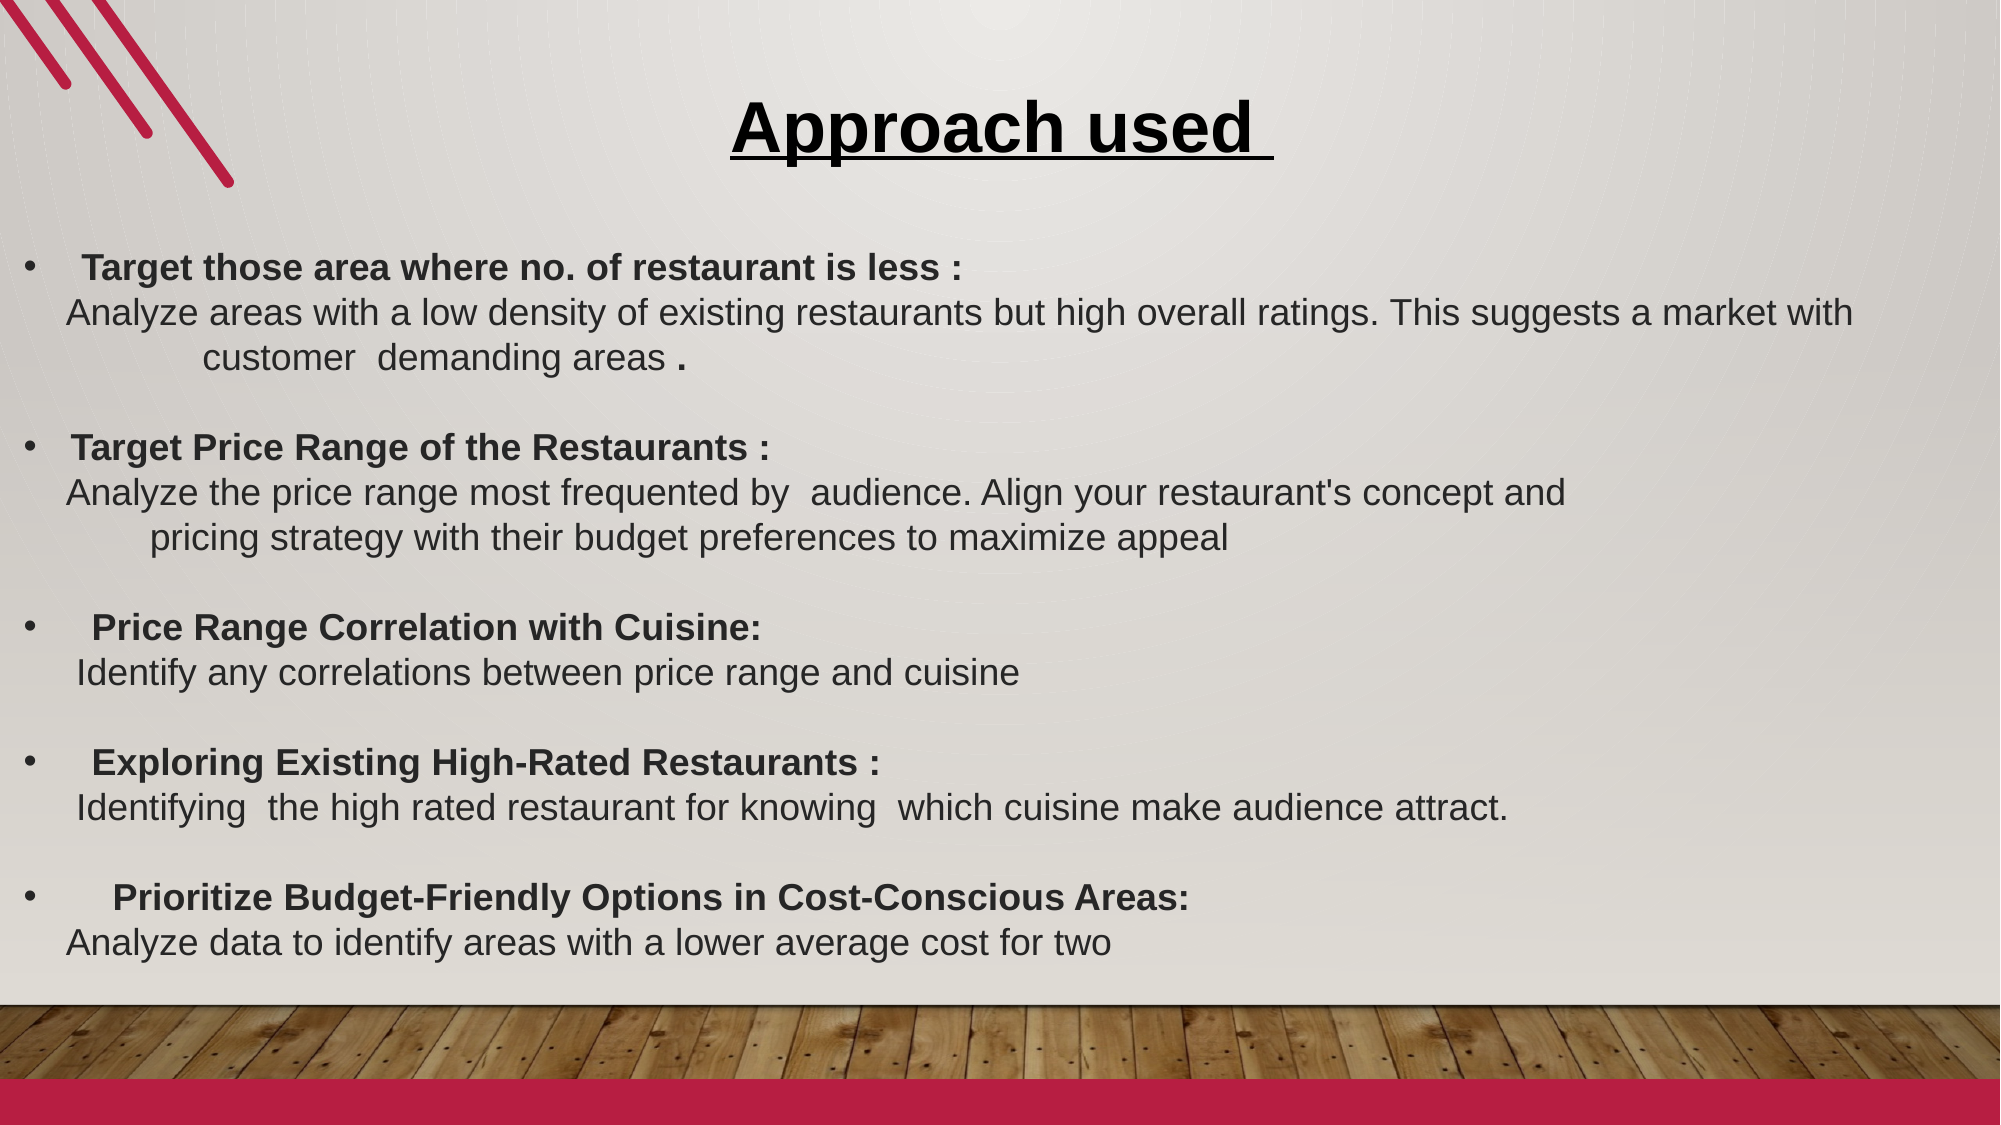

Approach used
 Target those area where no. of restaurant is less :
    Analyze areas with a low density of existing restaurants but high overall ratings. This suggests a market with
                 customer  demanding areas .

Target Price Range of the Restaurants :
    Analyze the price range most frequented by  audience. Align your restaurant's concept and
            pricing strategy with their budget preferences to maximize appeal

  Price Range Correlation with Cuisine:
     Identify any correlations between price range and cuisine

  Exploring Existing High-Rated Restaurants :
     Identifying  the high rated restaurant for knowing  which cuisine make audience attract.

    Prioritize Budget-Friendly Options in Cost-Conscious Areas:
    Analyze data to identify areas with a lower average cost for two